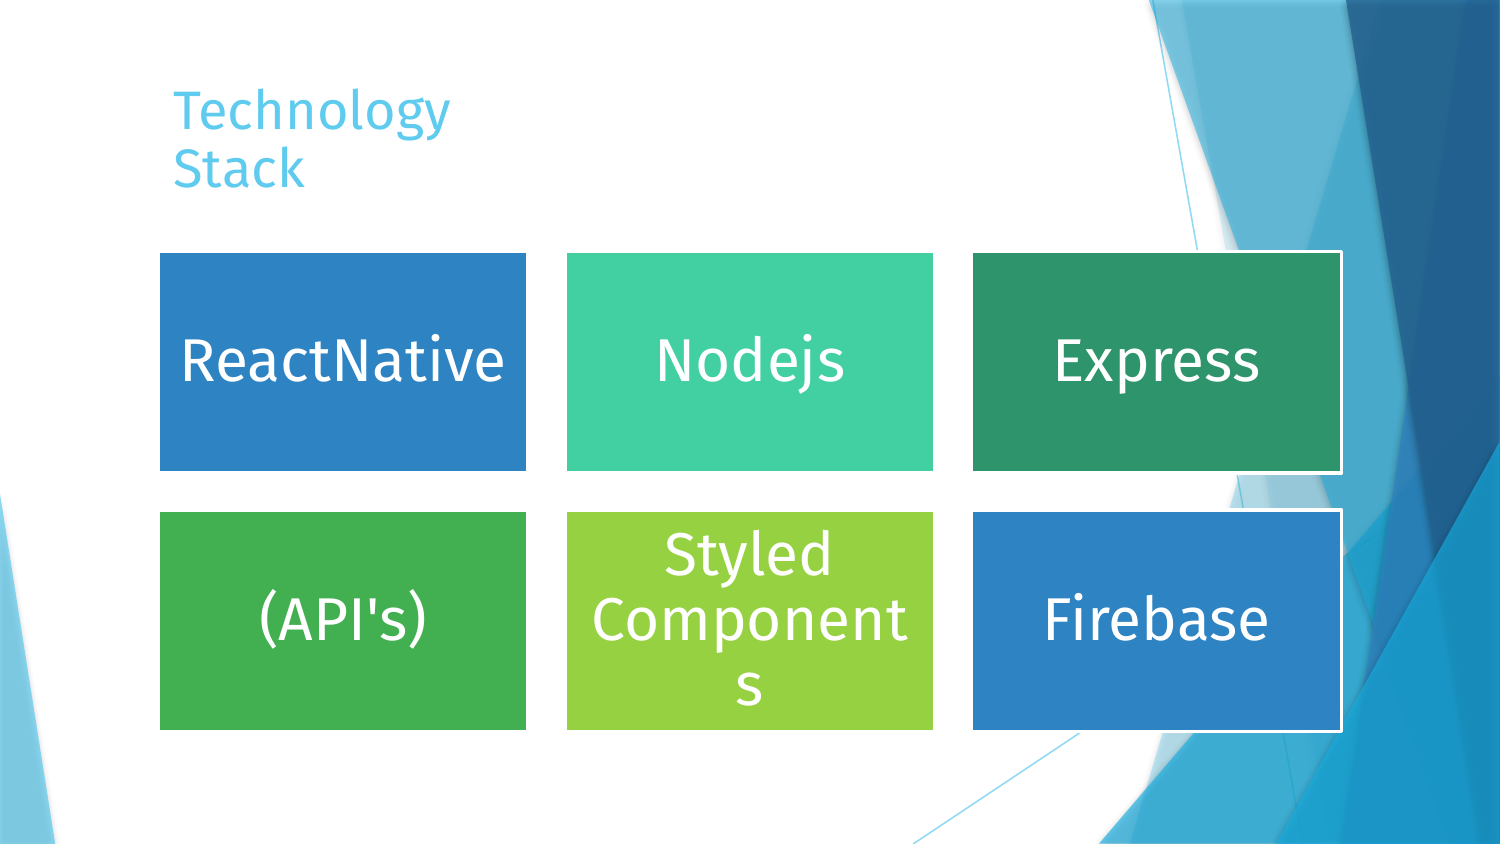

# Technology Stack
ReactNative
Nodejs
Express
(API's)
Styled Components
Firebase